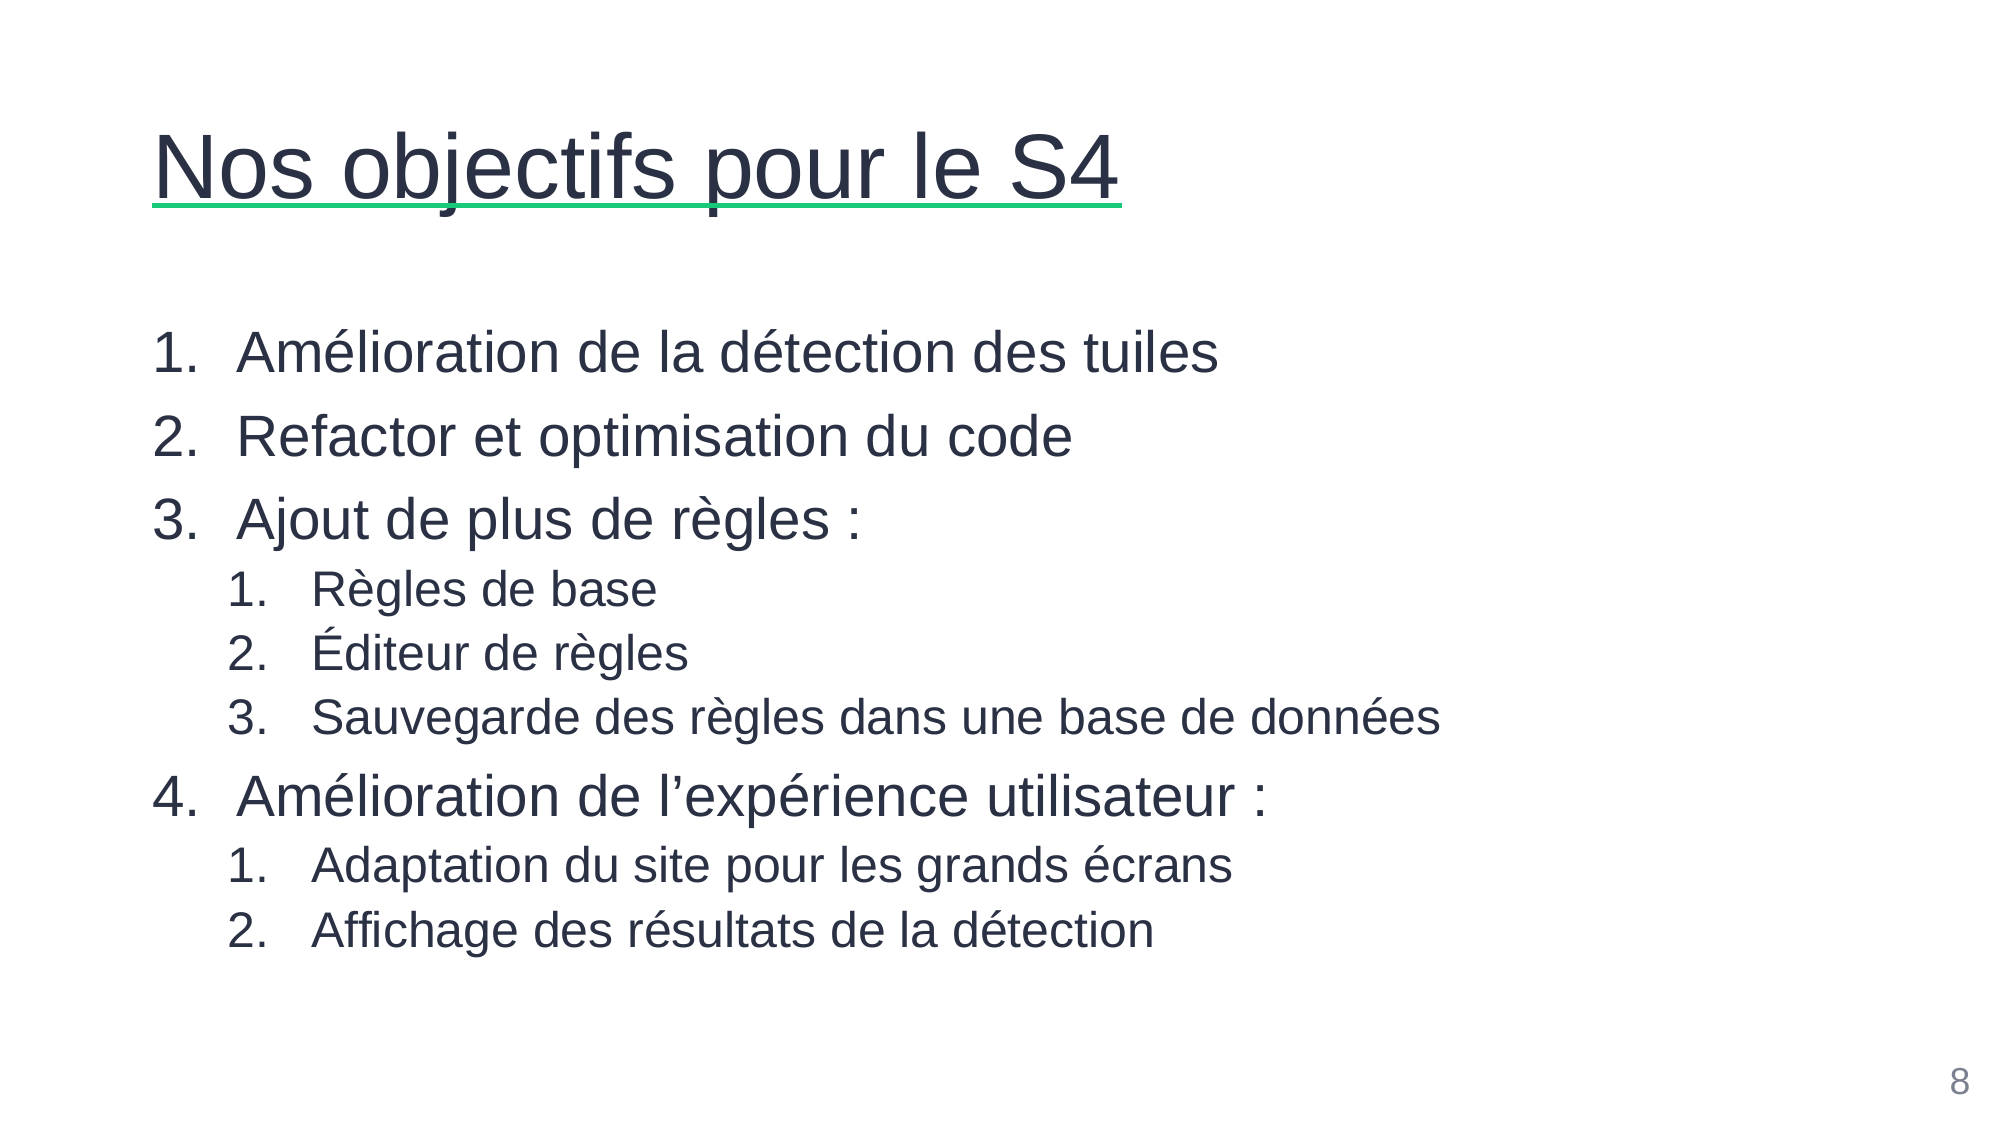

# Nos objectifs pour le S4
Amélioration de la détection des tuiles
Refactor et optimisation du code
Ajout de plus de règles :
Règles de base
Éditeur de règles
Sauvegarde des règles dans une base de données
Amélioration de l’expérience utilisateur :
Adaptation du site pour les grands écrans
Affichage des résultats de la détection
8